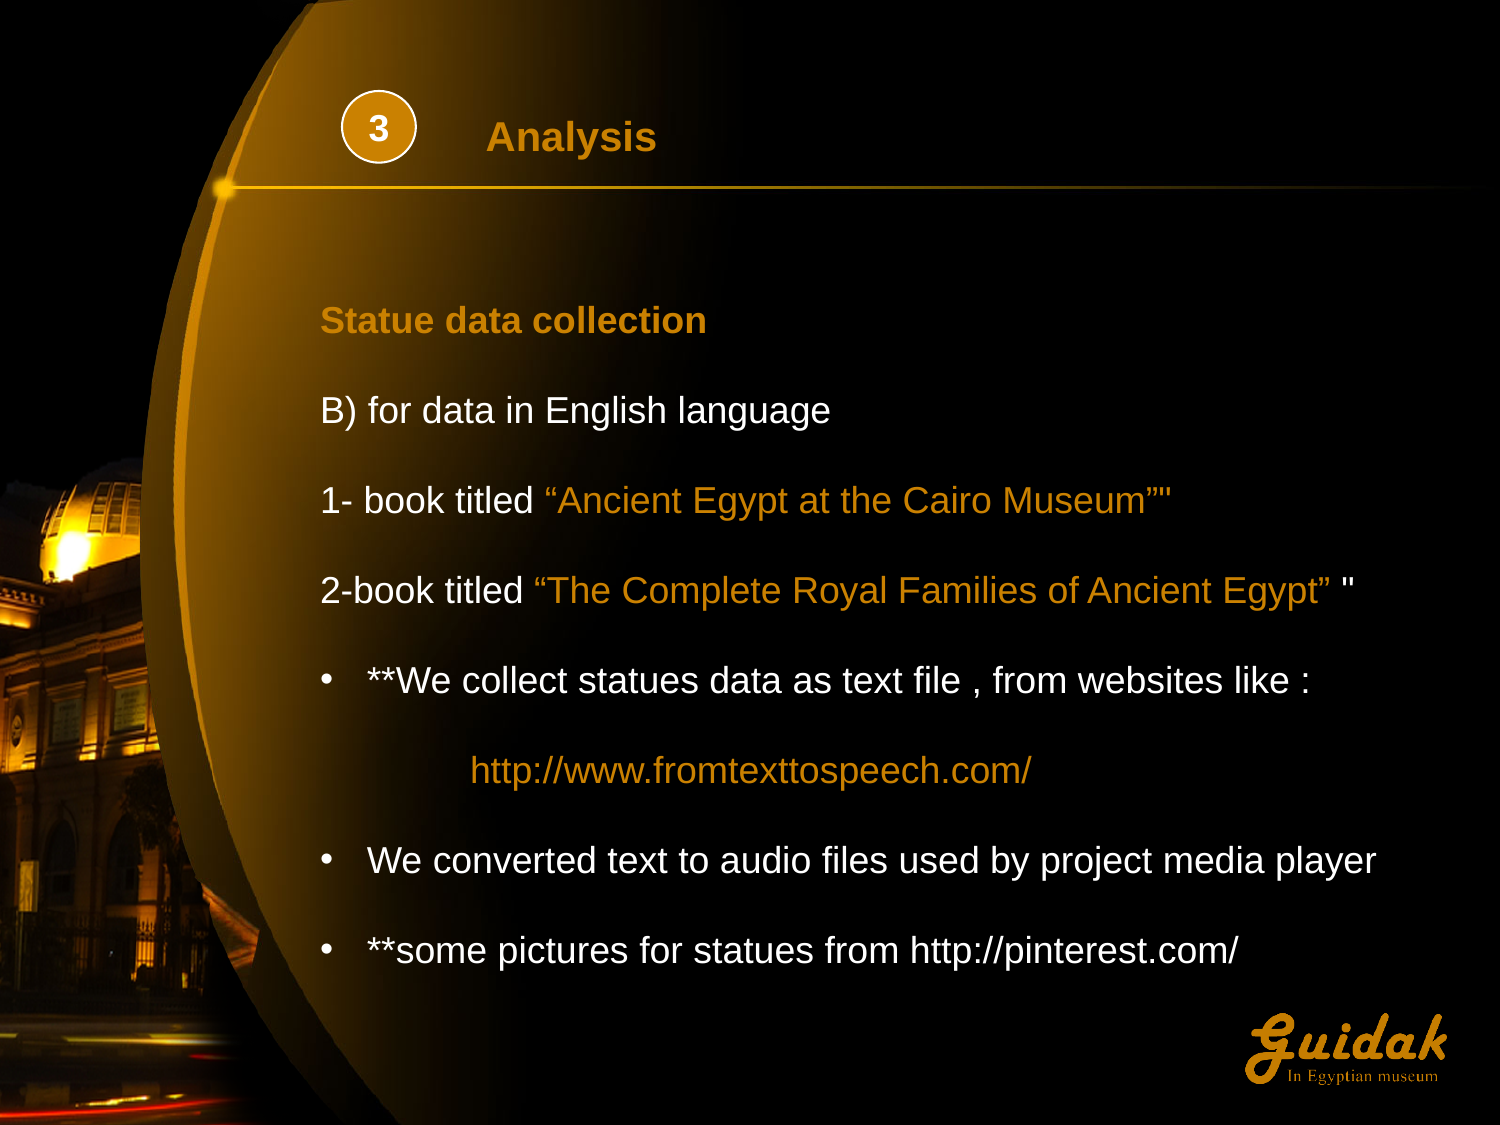

3
Analysis
Statue data collection
B) for data in English language
1- book titled “Ancient Egypt at the Cairo Museum”"
2-book titled “The Complete Royal Families of Ancient Egypt” "
**We collect statues data as text file , from websites like :
	http://www.fromtexttospeech.com/
We converted text to audio files used by project media player
**some pictures for statues from http://pinterest.com/